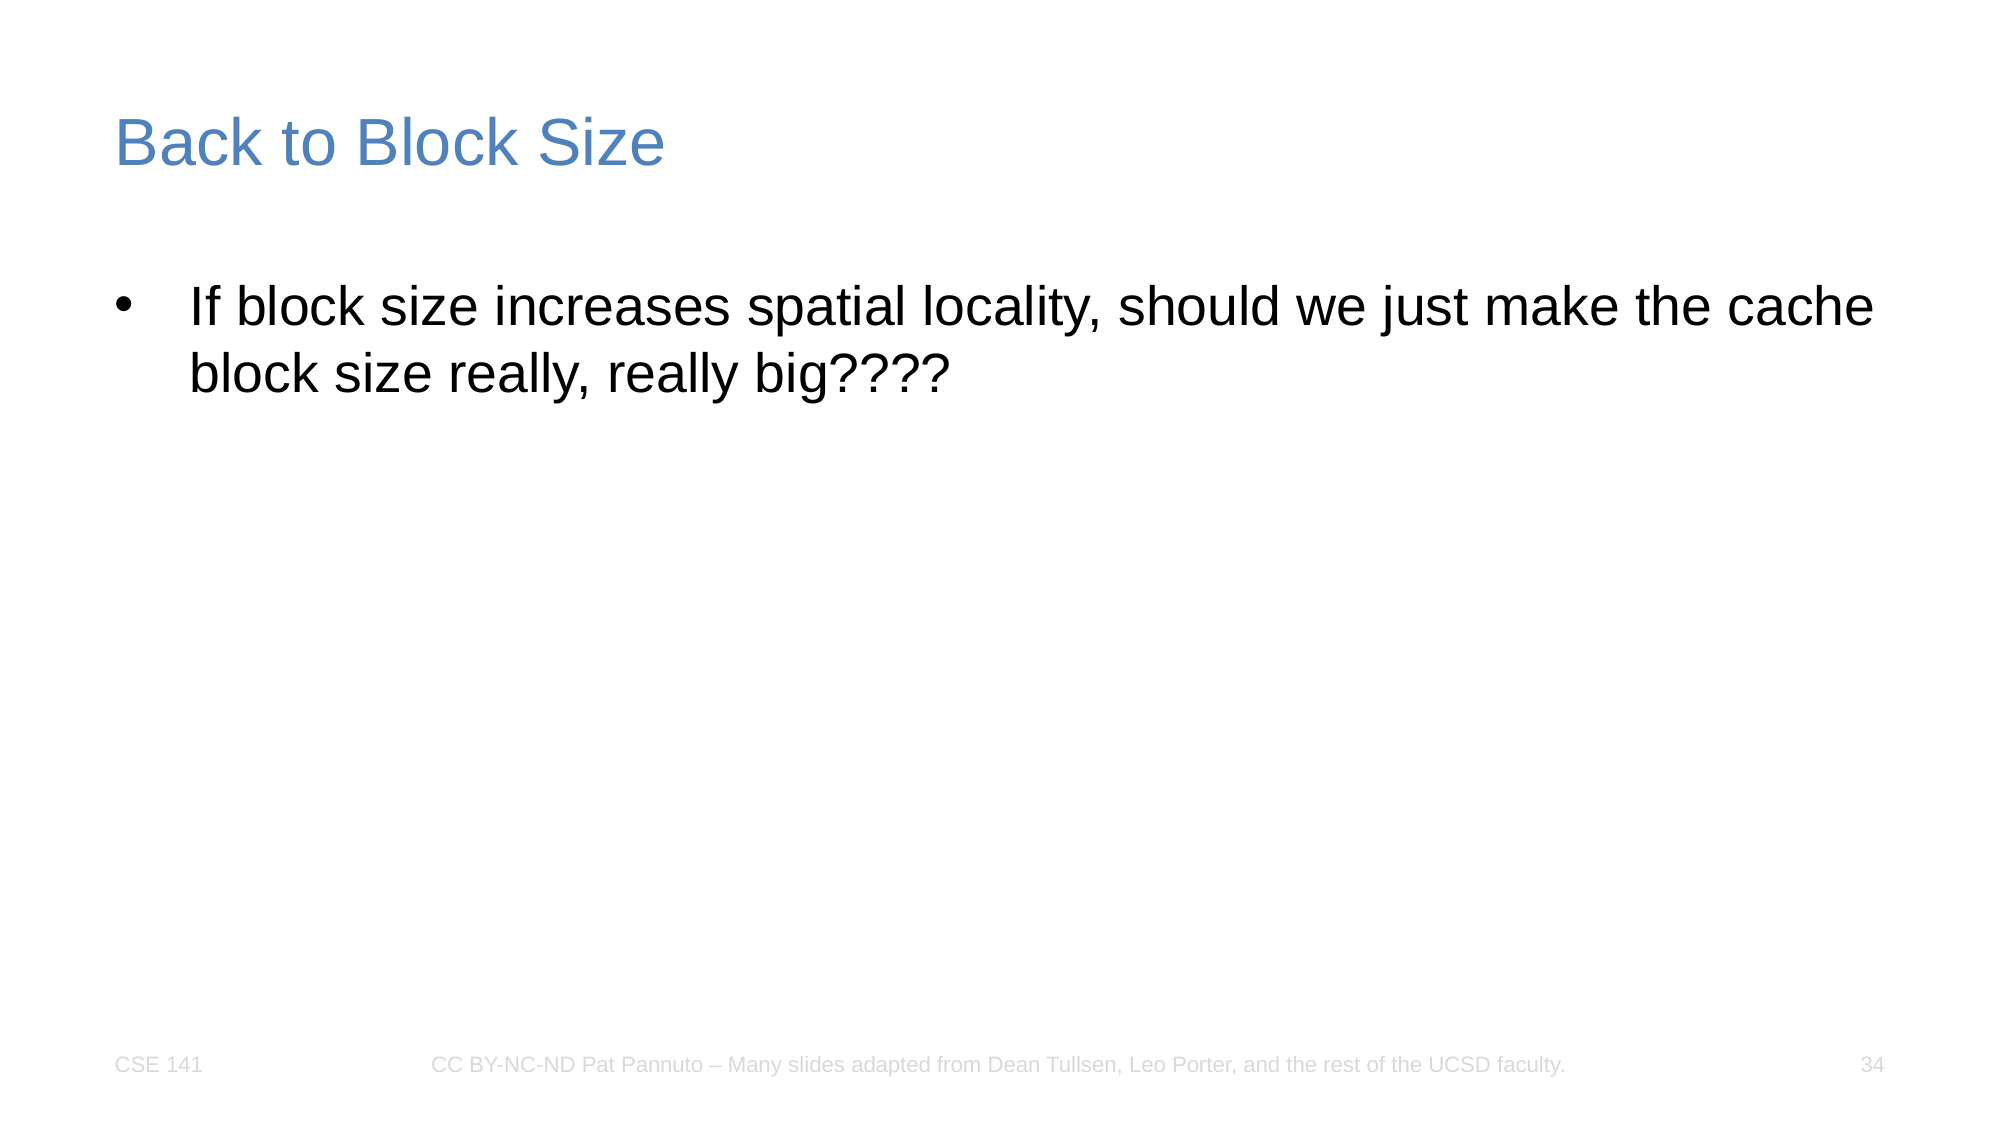

# Back to Block Size
If block size increases spatial locality, should we just make the cache block size really, really big????